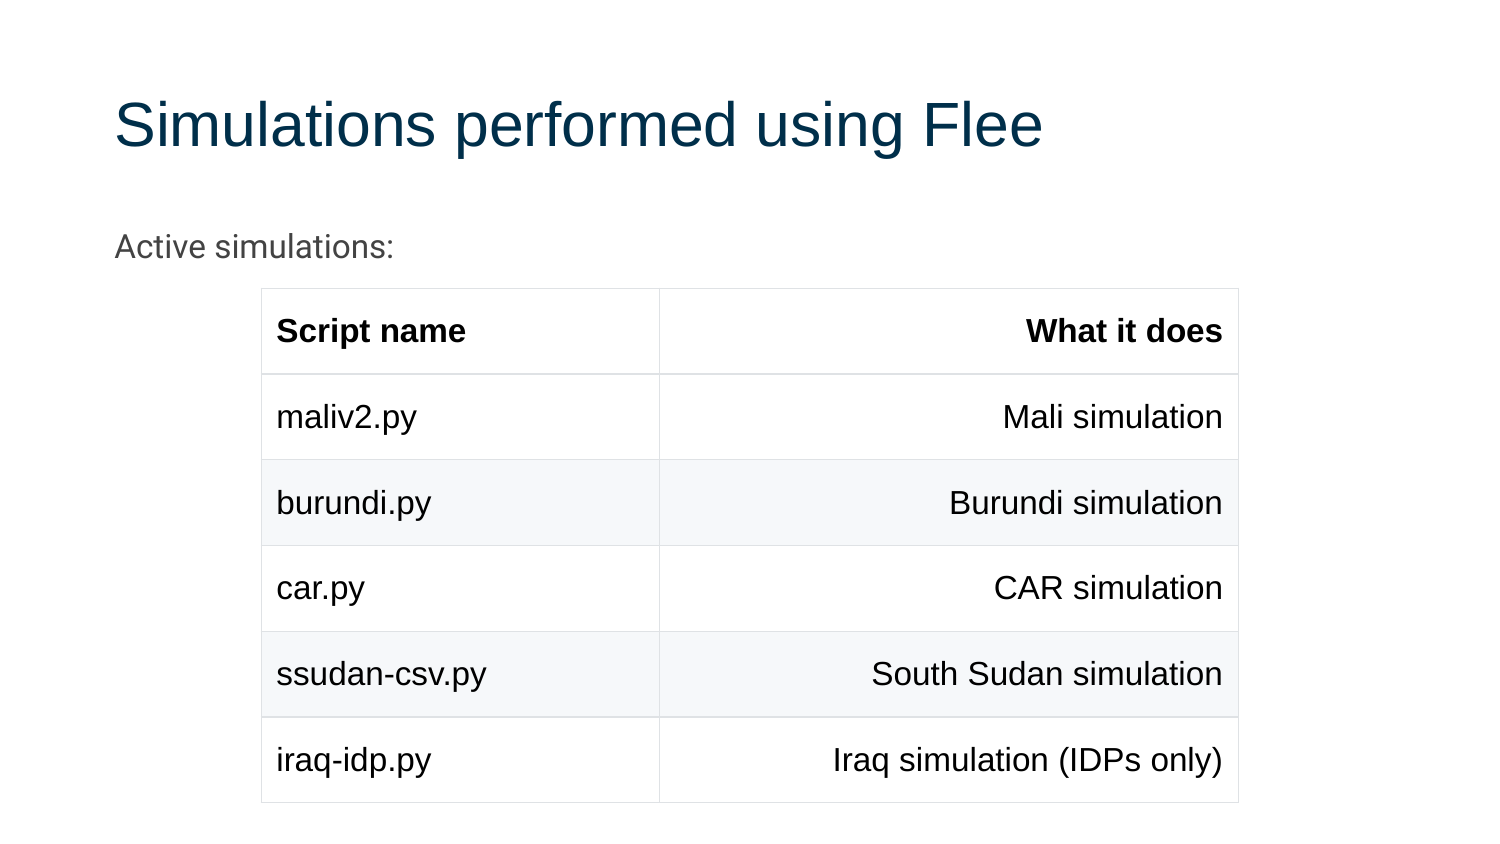

# Simulations performed using Flee
Active simulations:
| Script name | What it does |
| --- | --- |
| maliv2.py | Mali simulation |
| burundi.py | Burundi simulation |
| car.py | CAR simulation |
| ssudan-csv.py | South Sudan simulation |
| iraq-idp.py | Iraq simulation (IDPs only) |